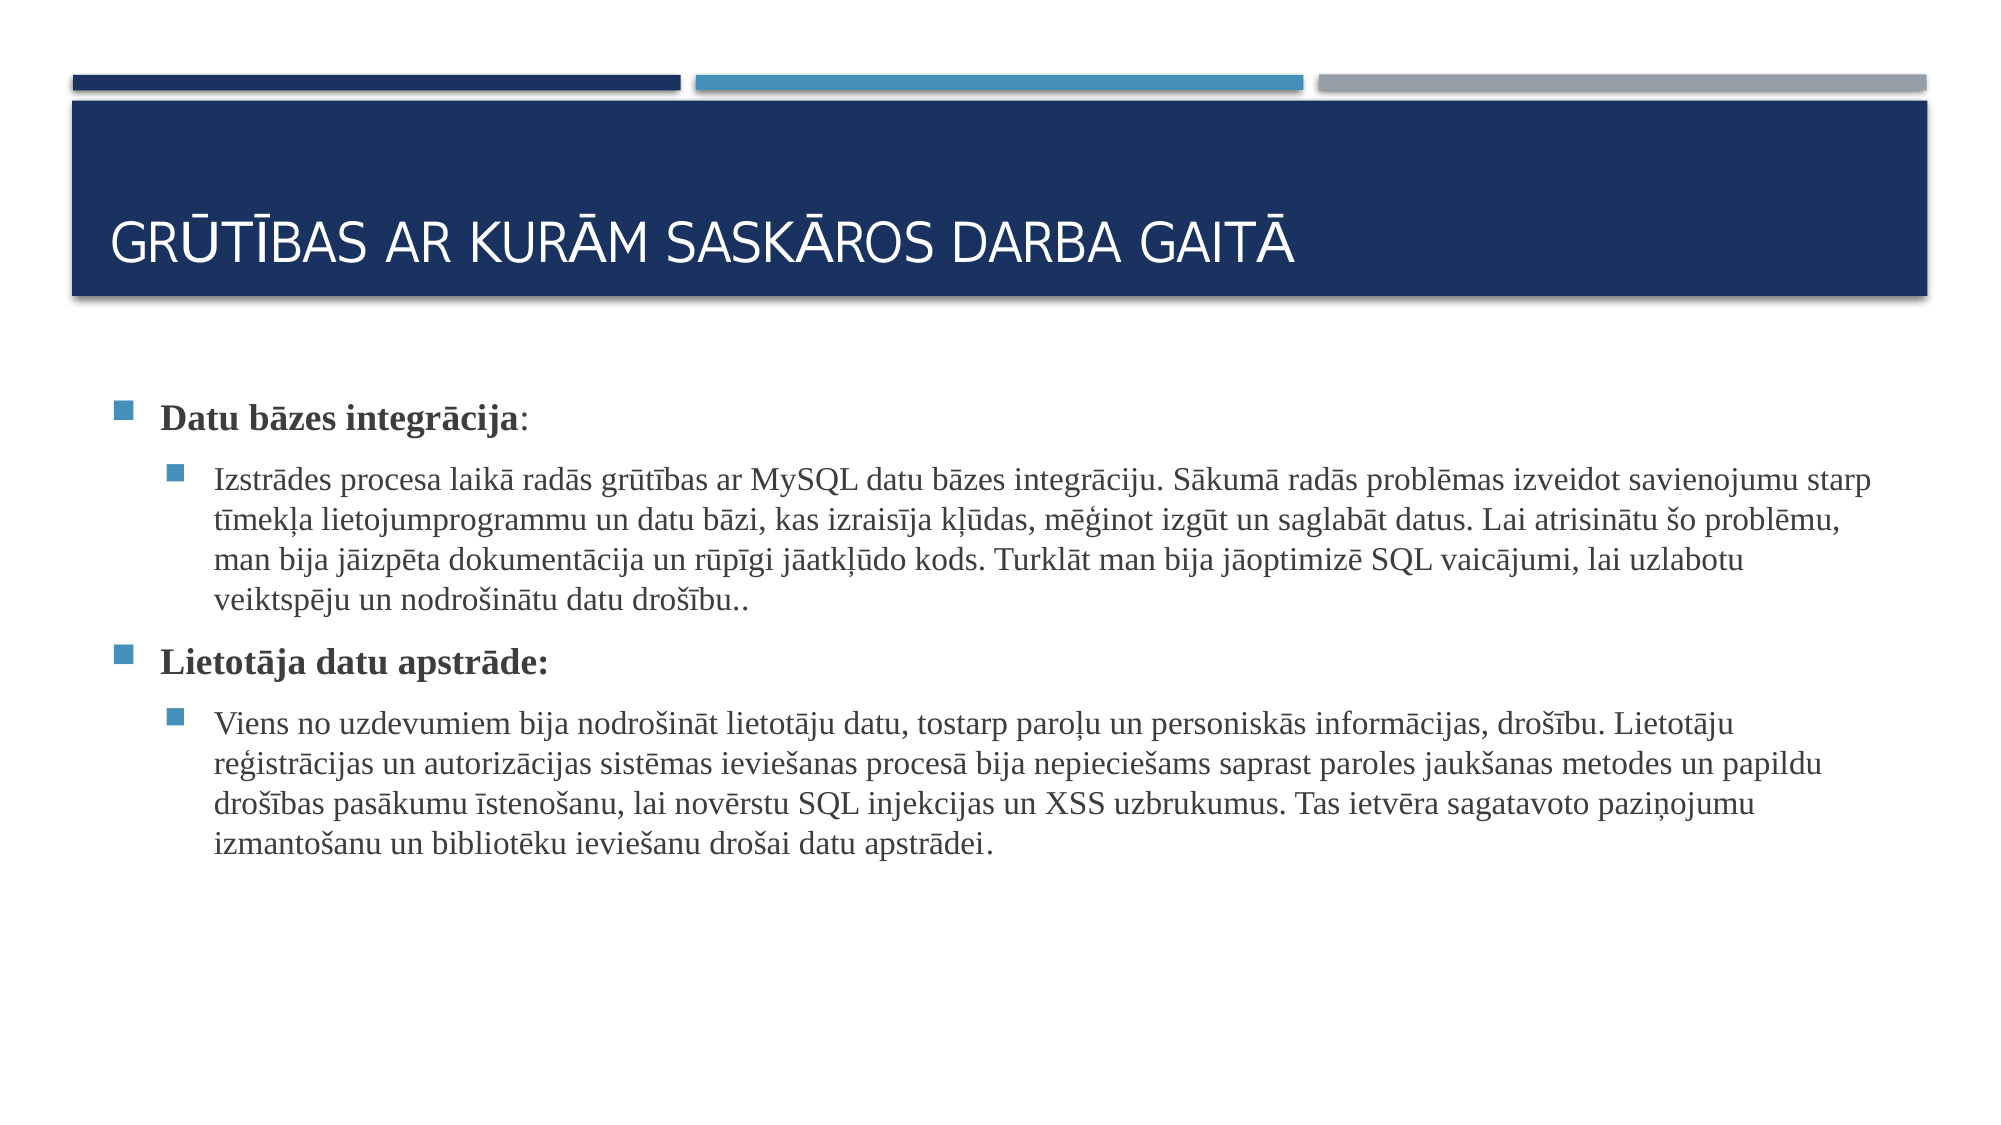

# Grūtības ar kurām saskāros darba gaitā
Datu bāzes integrācija:
Izstrādes procesa laikā radās grūtības ar MySQL datu bāzes integrāciju. Sākumā radās problēmas izveidot savienojumu starp tīmekļa lietojumprogrammu un datu bāzi, kas izraisīja kļūdas, mēģinot izgūt un saglabāt datus. Lai atrisinātu šo problēmu, man bija jāizpēta dokumentācija un rūpīgi jāatkļūdo kods. Turklāt man bija jāoptimizē SQL vaicājumi, lai uzlabotu veiktspēju un nodrošinātu datu drošību..
Lietotāja datu apstrāde:
Viens no uzdevumiem bija nodrošināt lietotāju datu, tostarp paroļu un personiskās informācijas, drošību. Lietotāju reģistrācijas un autorizācijas sistēmas ieviešanas procesā bija nepieciešams saprast paroles jaukšanas metodes un papildu drošības pasākumu īstenošanu, lai novērstu SQL injekcijas un XSS uzbrukumus. Tas ietvēra sagatavoto paziņojumu izmantošanu un bibliotēku ieviešanu drošai datu apstrādei.